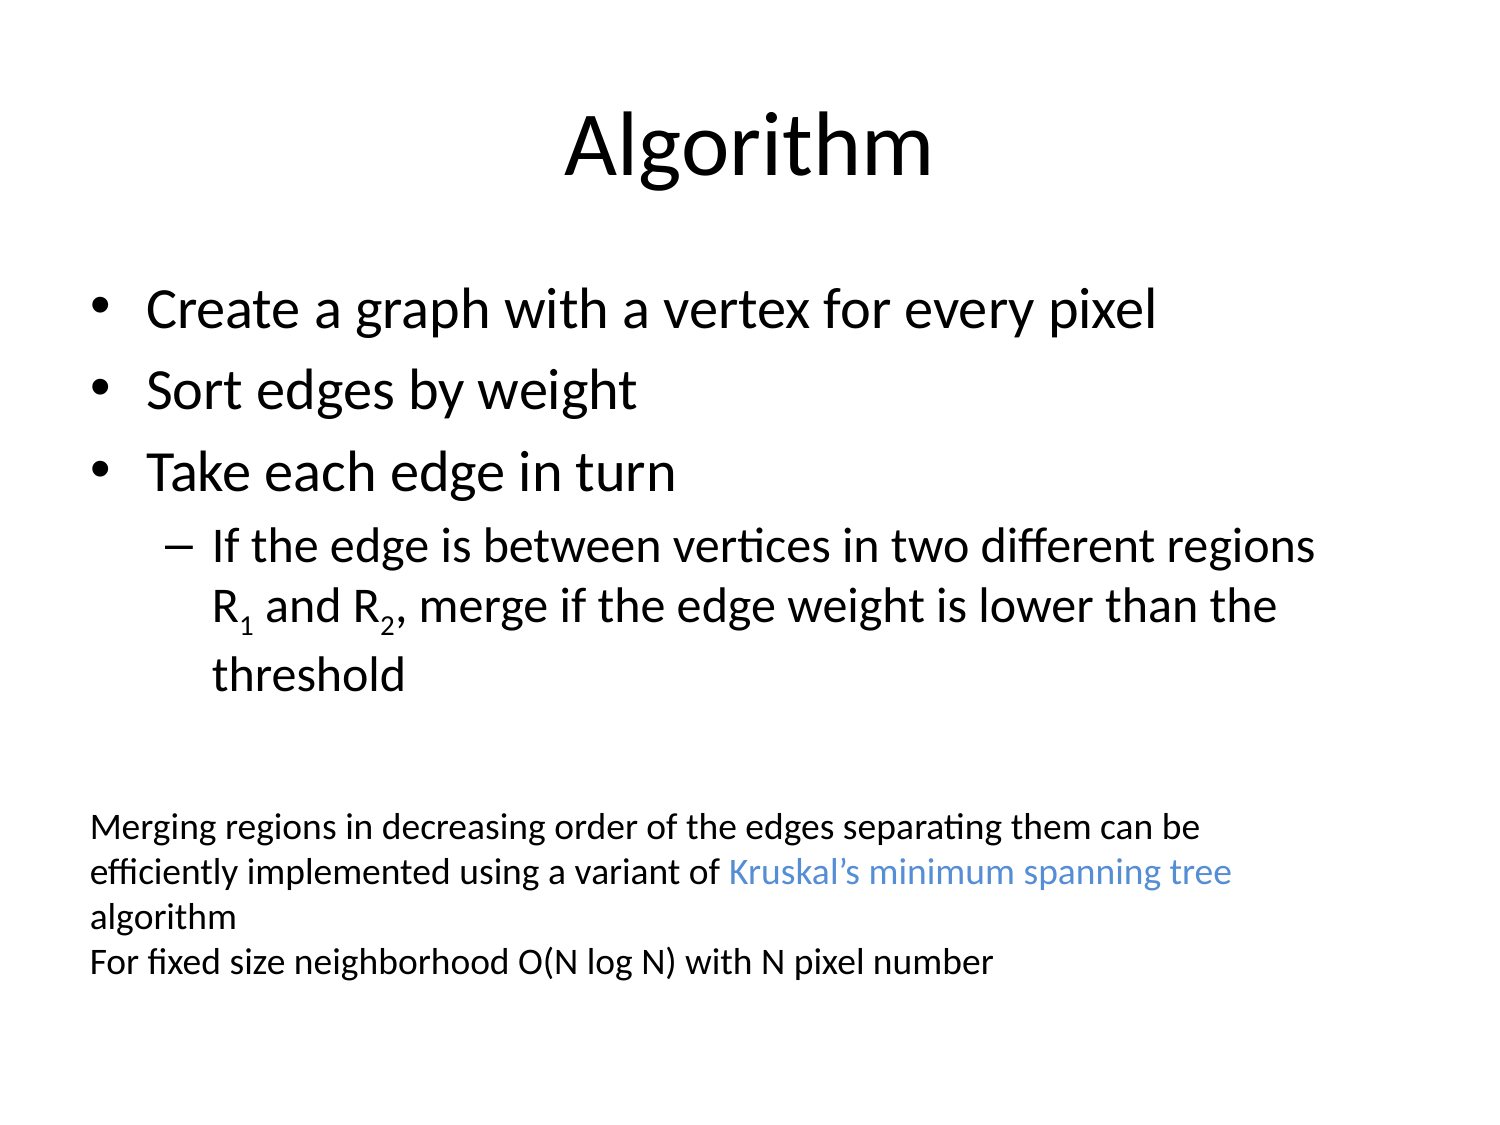

# Algorithm
Create a graph with a vertex for every pixel
Sort edges by weight
Take each edge in turn
If the edge is between vertices in two different regions R1 and R2, merge if the edge weight is lower than the threshold

Merging regions in decreasing order of the edges separating them can be efficiently implemented using a variant of Kruskal’s minimum spanning tree algorithm
For fixed size neighborhood O(N log N) with N pixel number